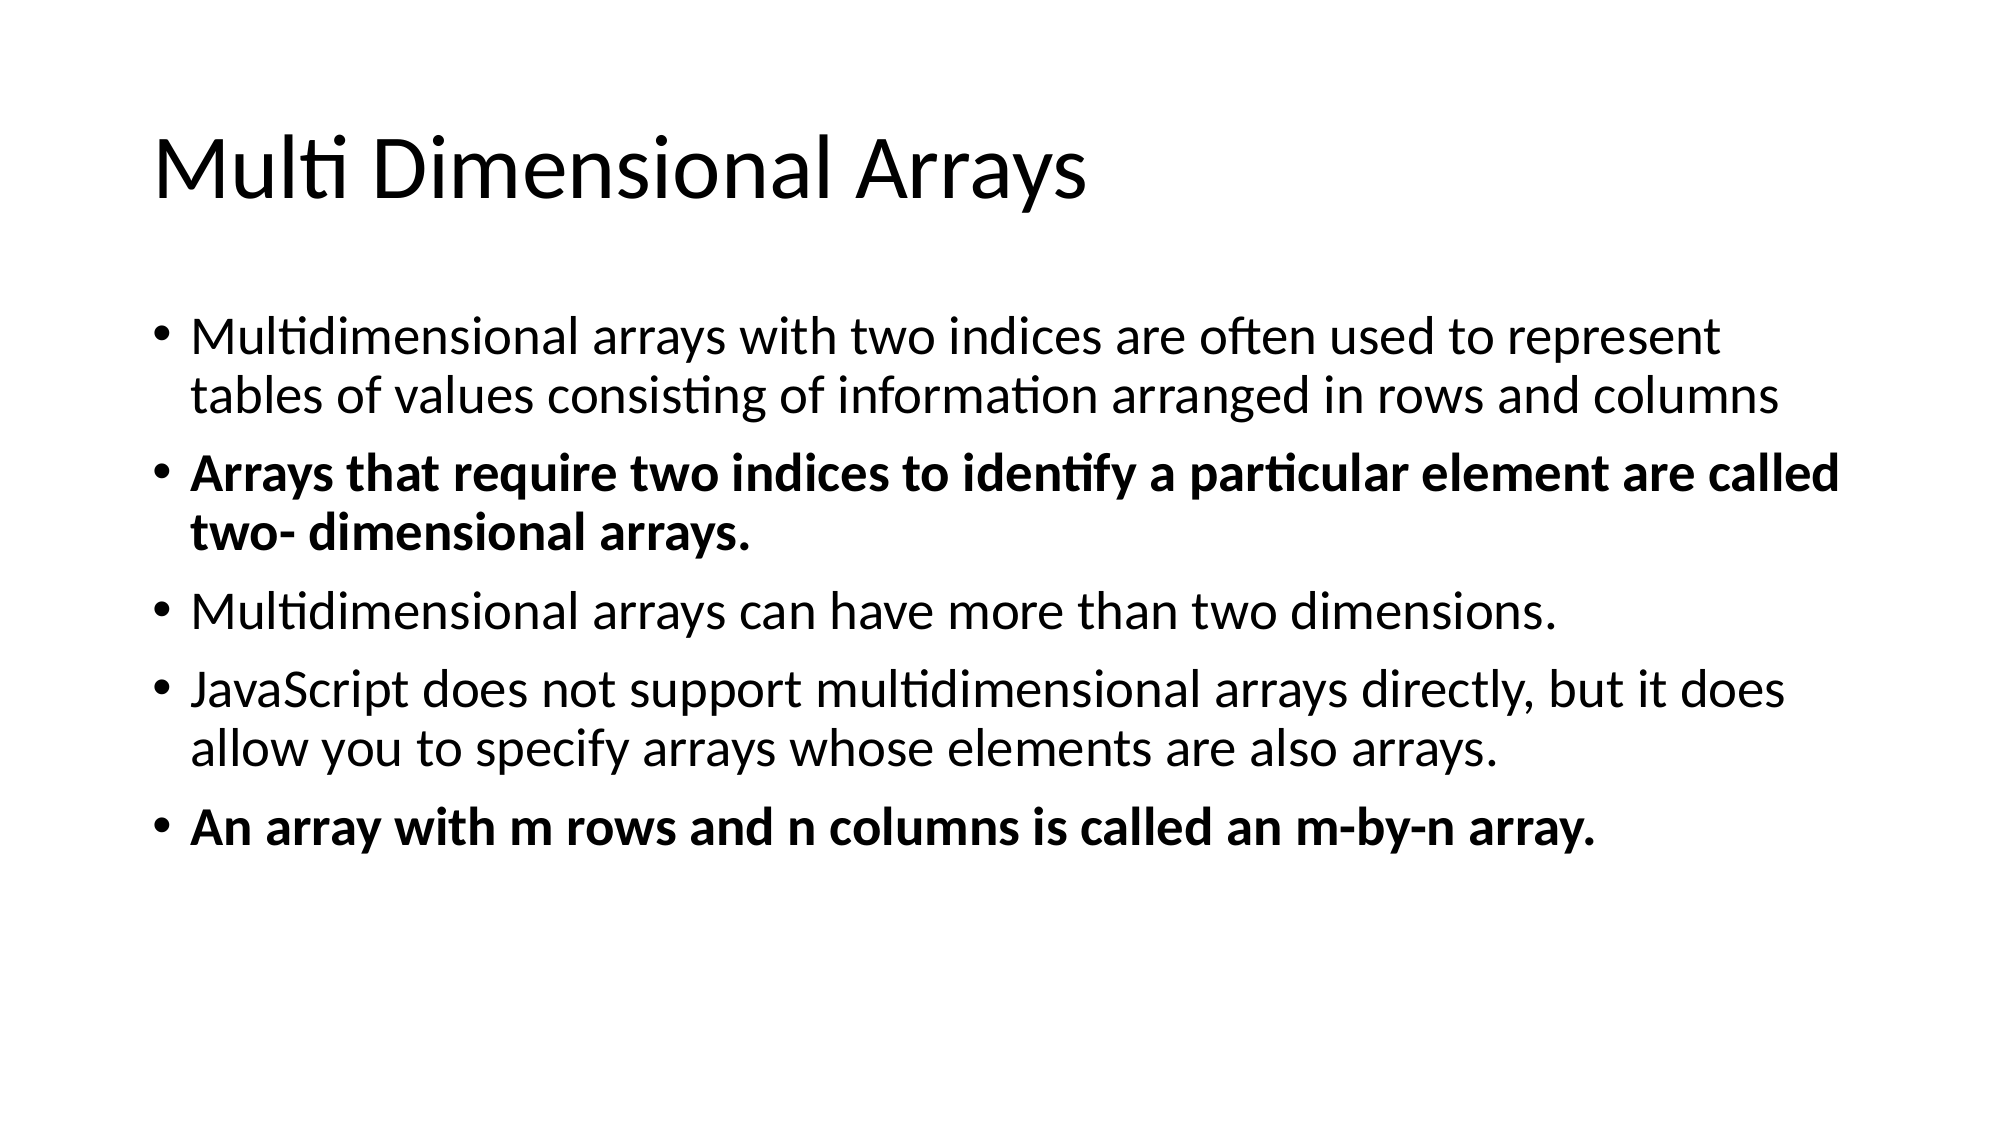

# Multi Dimensional Arrays
Multidimensional arrays with two indices are often used to represent tables of values consisting of information arranged in rows and columns
Arrays that require two indices to identify a particular element are called two- dimensional arrays.
Multidimensional arrays can have more than two dimensions.
JavaScript does not support multidimensional arrays directly, but it does allow you to specify arrays whose elements are also arrays.
An array with m rows and n columns is called an m-by-n array.